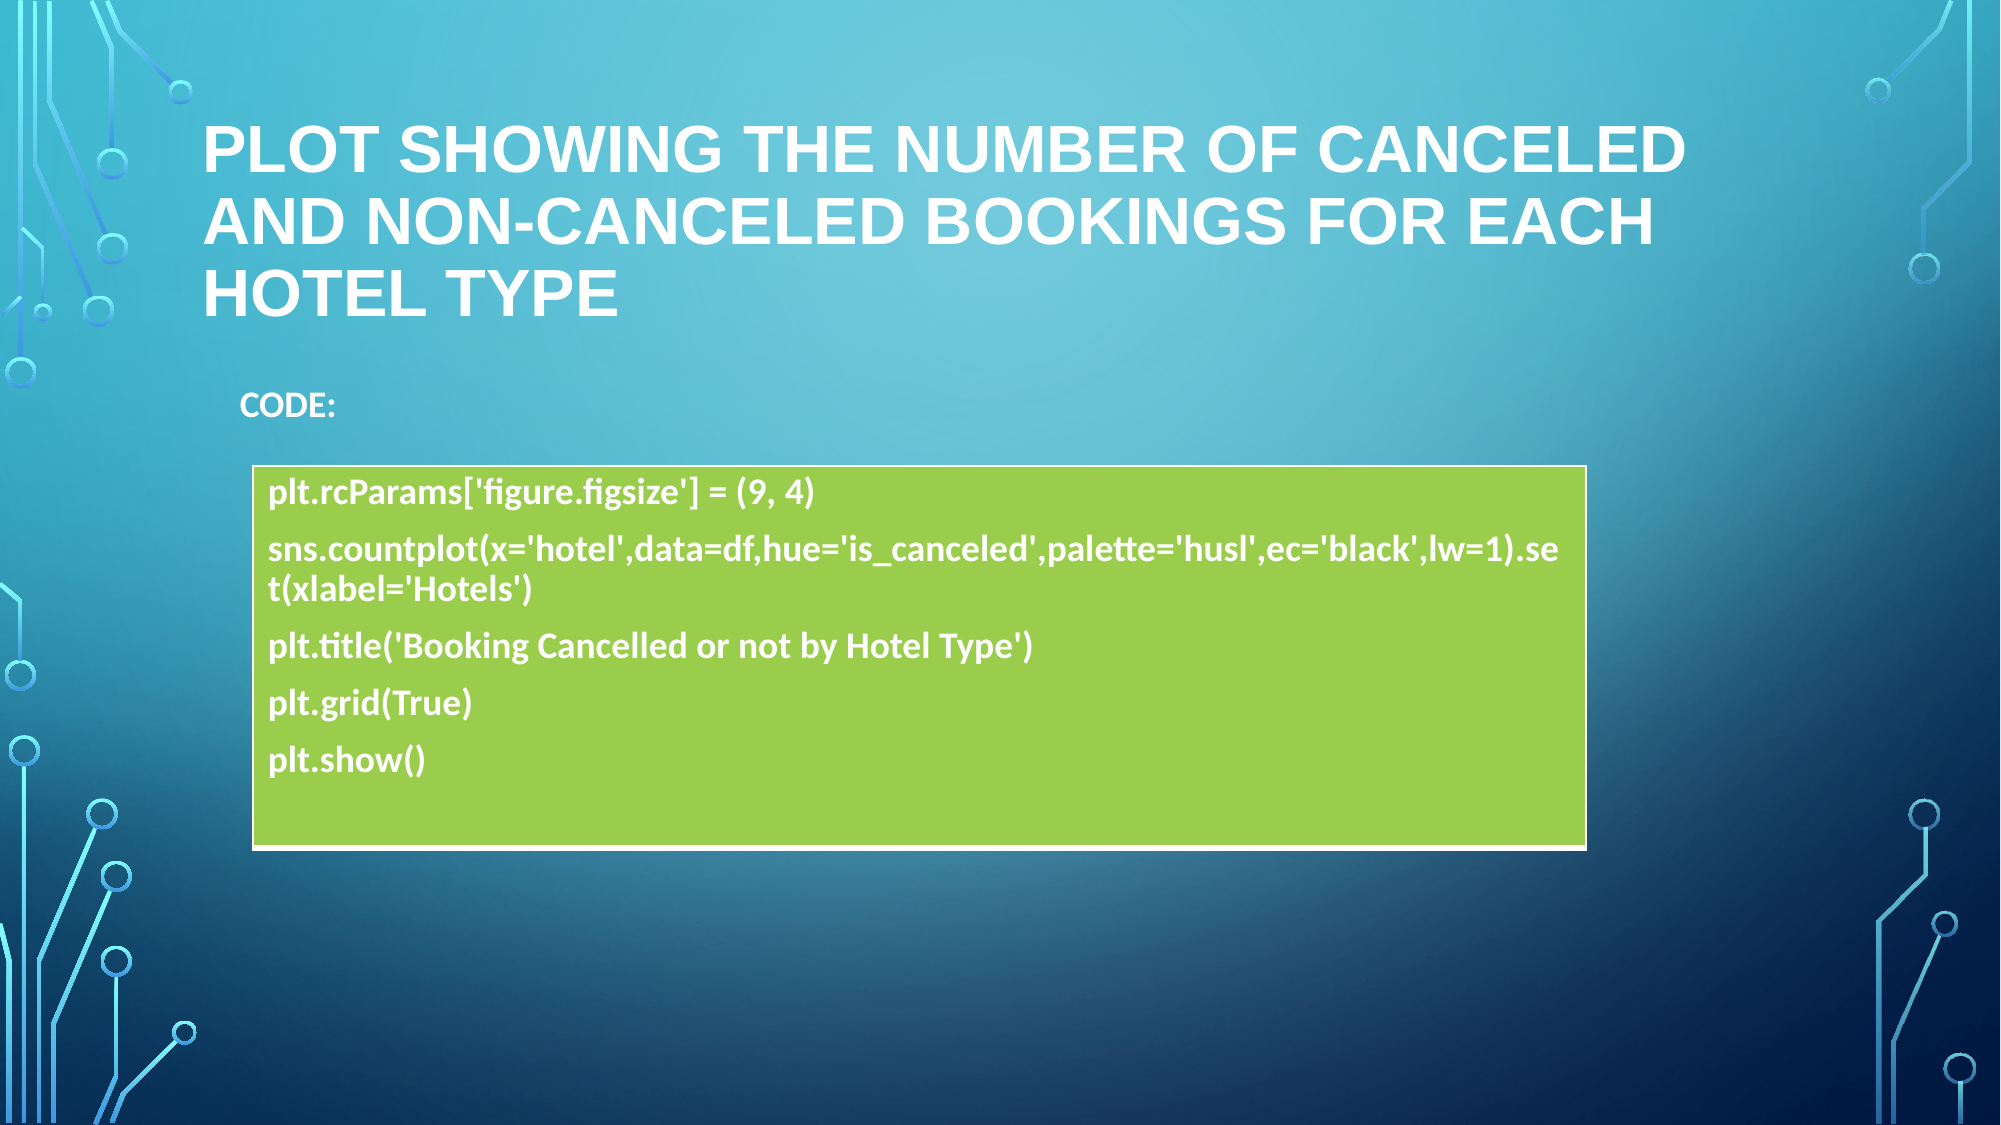

# plot showing the number of canceled and non-canceled bookings for each hotel type
CODE:

| plt.rcParams['figure.figsize'] = (9, 4) sns.countplot(x='hotel',data=df,hue='is\_canceled',palette='husl',ec='black',lw=1).set(xlabel='Hotels') plt.title('Booking Cancelled or not by Hotel Type') plt.grid(True) plt.show() |
| --- |